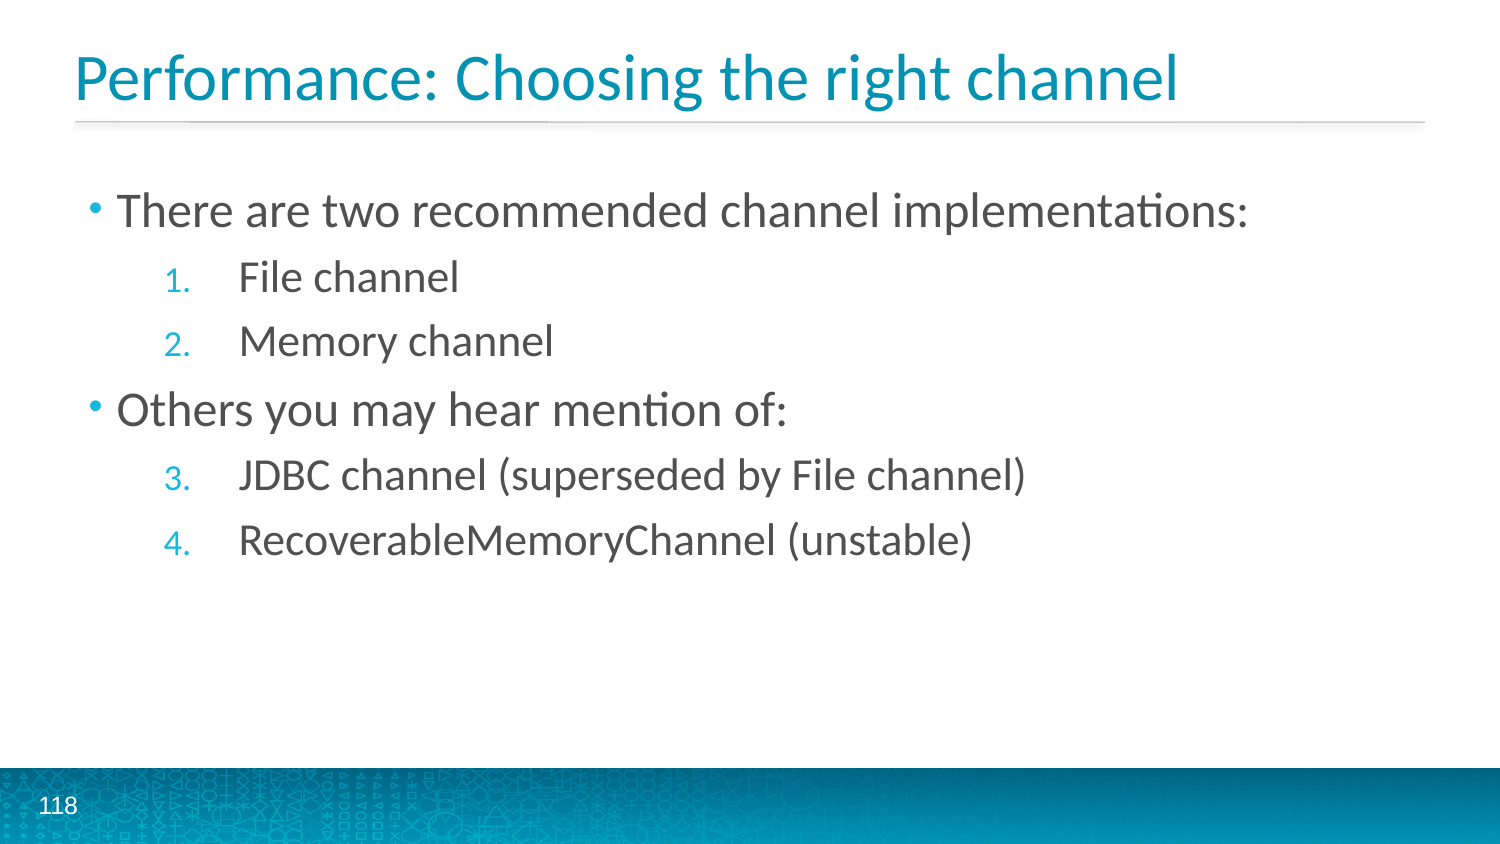

# Performance: Choosing the right channel
There are two recommended channel implementations:
File channel
Memory channel
Others you may hear mention of:
JDBC channel (superseded by File channel)
RecoverableMemoryChannel (unstable)

118